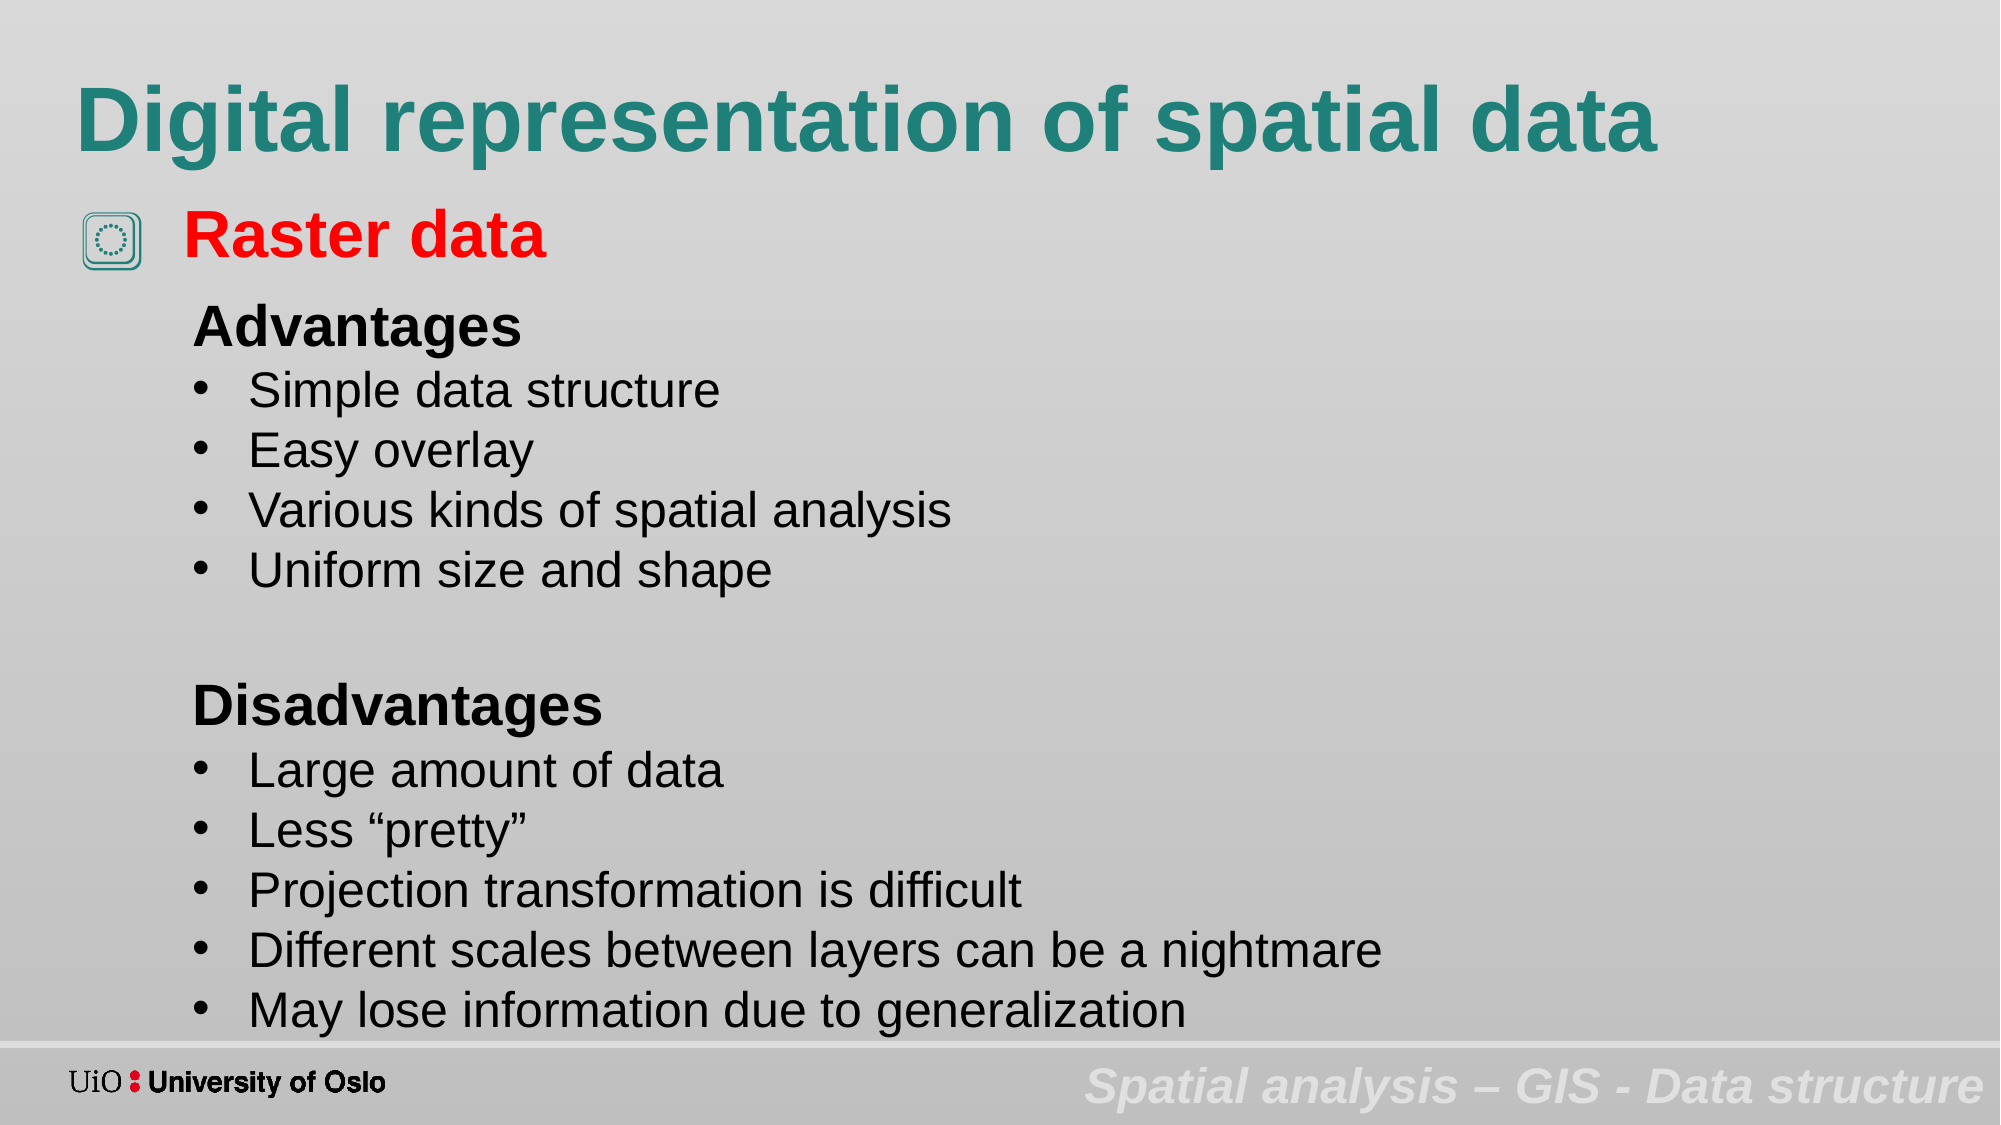

Digital representation of spatial data
Raster data

Advantages
Simple data structure
Easy overlay
Various kinds of spatial analysis
Uniform size and shape

Disadvantages
Large amount of data
Less “pretty”
Projection transformation is difficult
Different scales between layers can be a nightmare
May lose information due to generalization